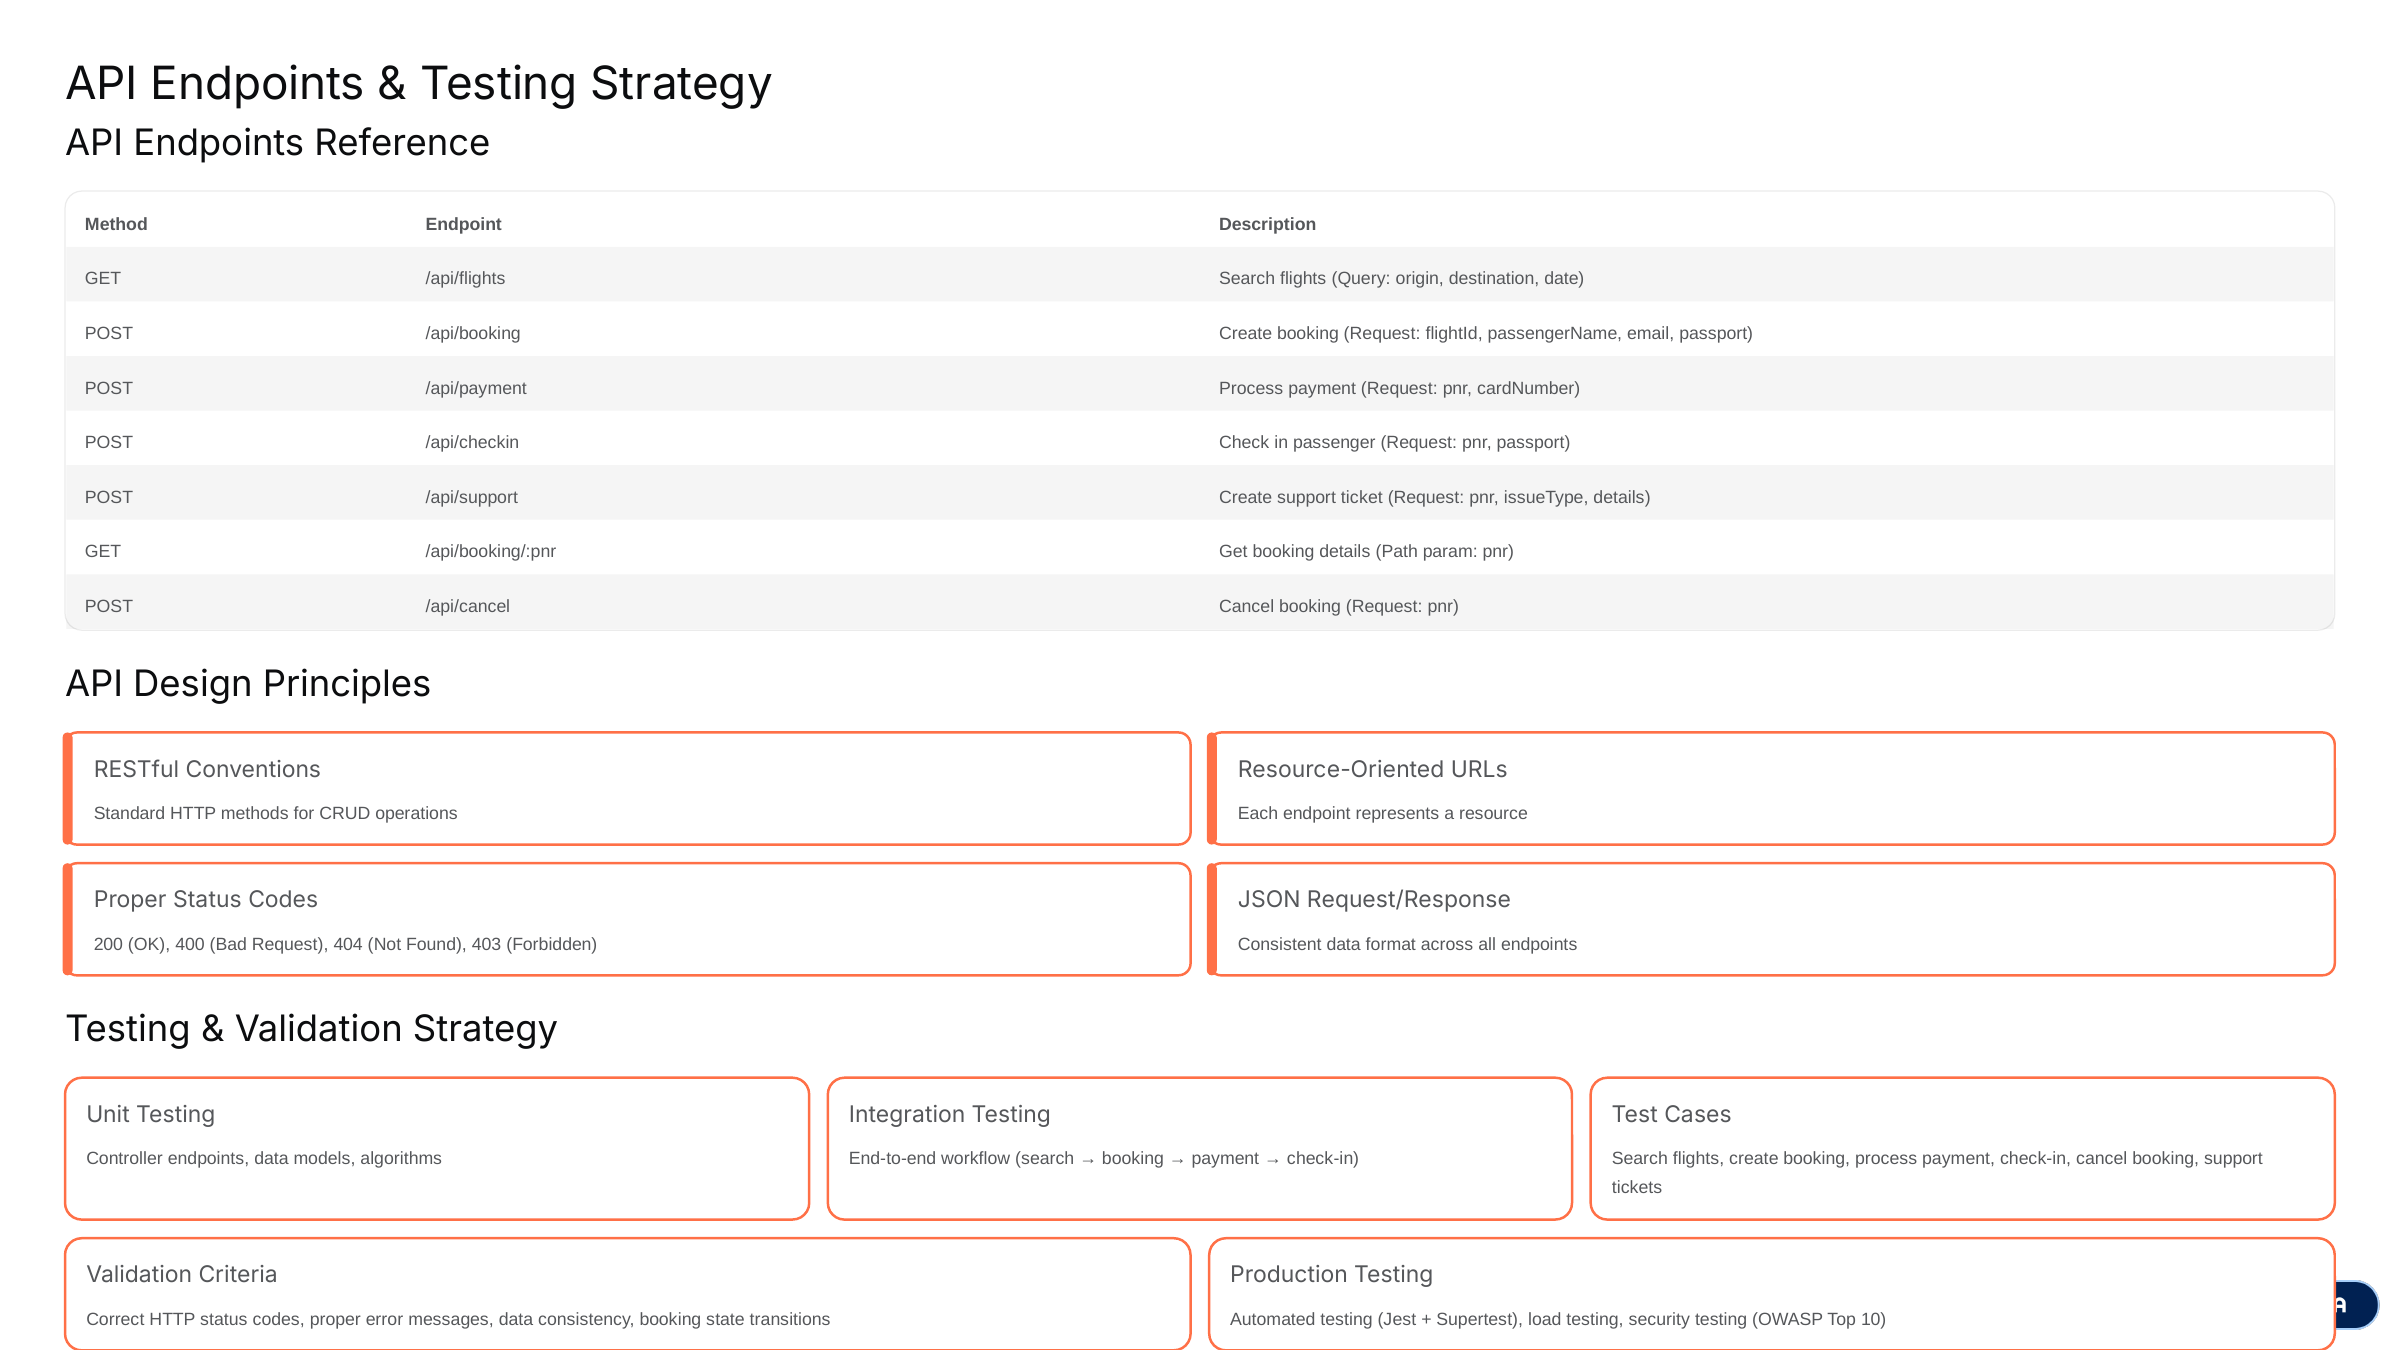

API Endpoints & Testing Strategy
API Endpoints Reference

Method
Endpoint
Description

GET
/api/flights
Search flights (Query: origin, destination, date)

POST
/api/booking
Create booking (Request: flightId, passengerName, email, passport)

POST
/api/payment
Process payment (Request: pnr, cardNumber)

POST
/api/checkin
Check in passenger (Request: pnr, passport)

POST
/api/support
Create support ticket (Request: pnr, issueType, details)

GET
/api/booking/:pnr
Get booking details (Path param: pnr)

POST
/api/cancel
Cancel booking (Request: pnr)
API Design Principles

RESTful Conventions
Resource-Oriented URLs
Standard HTTP methods for CRUD operations
Each endpoint represents a resource

Proper Status Codes
JSON Request/Response
200 (OK), 400 (Bad Request), 404 (Not Found), 403 (Forbidden)
Consistent data format across all endpoints
Testing & Validation Strategy

Unit Testing
Integration Testing
Test Cases
Controller endpoints, data models, algorithms
End-to-end workflow (search → booking → payment → check-in)
Search flights, create booking, process payment, check-in, cancel booking, support tickets

Validation Criteria
Production Testing
Correct HTTP status codes, proper error messages, data consistency, booking state transitions
Automated testing (Jest + Supertest), load testing, security testing (OWASP Top 10)